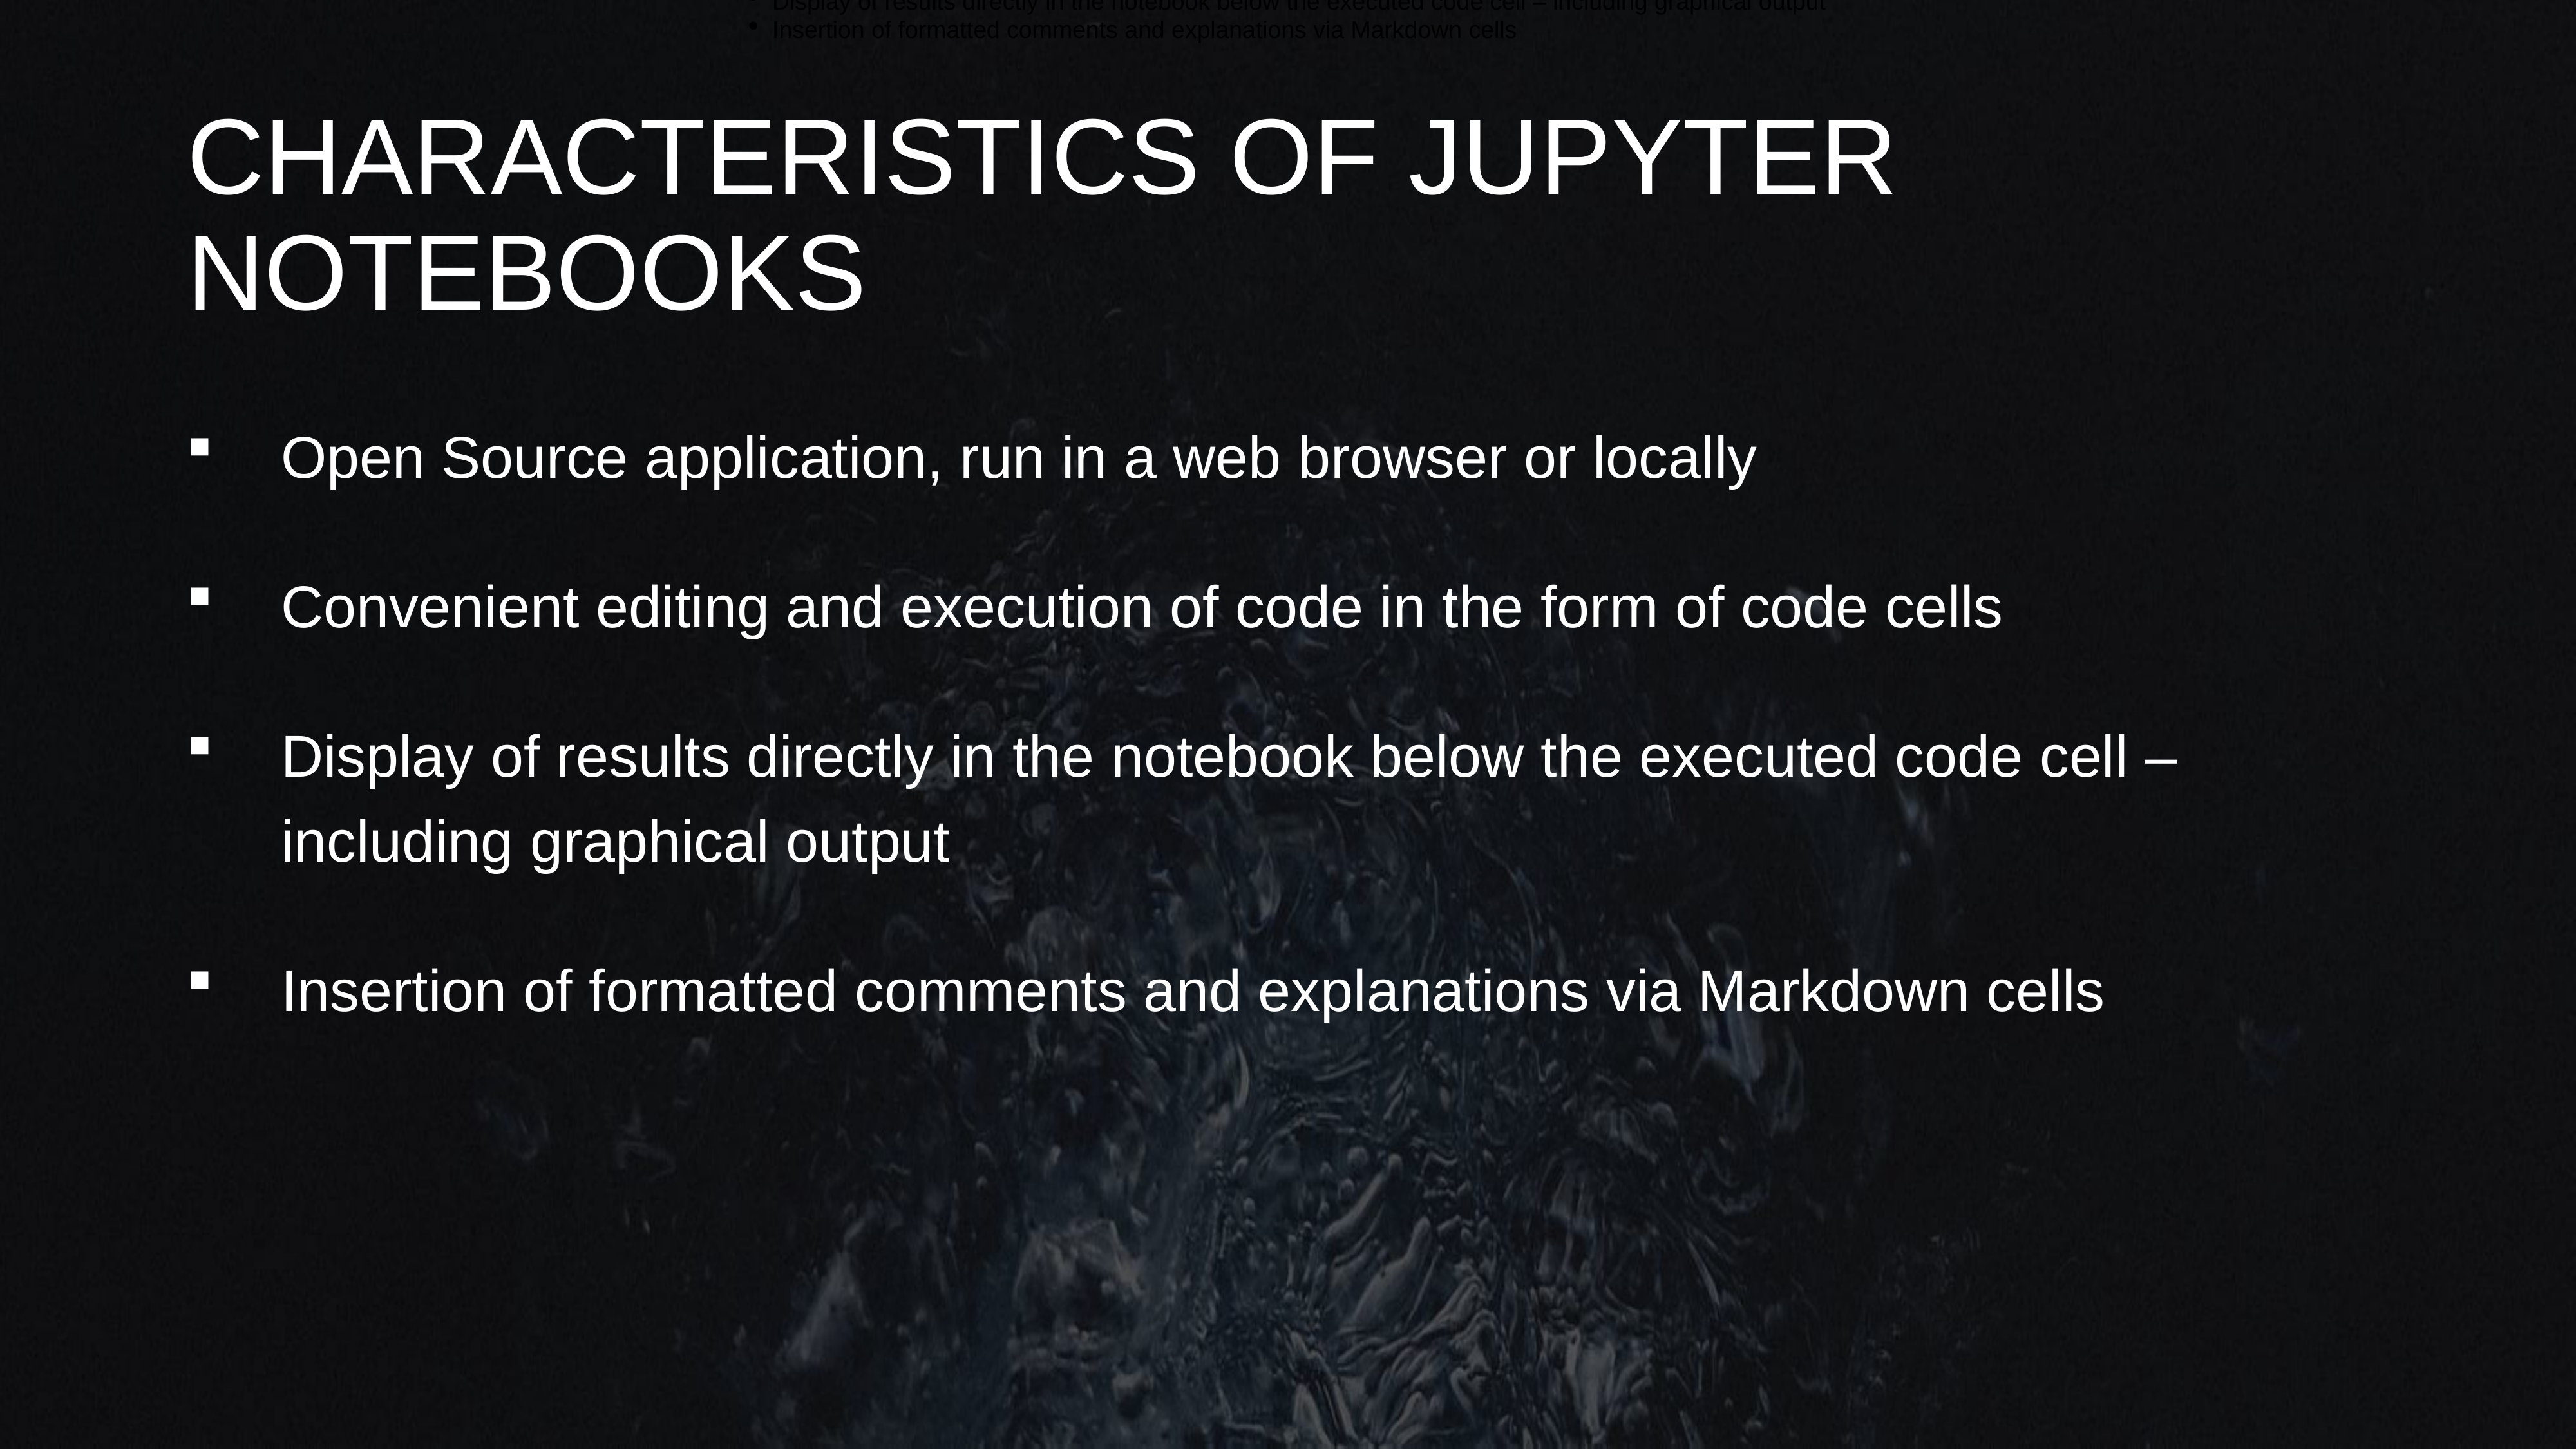

Convenient editing and execution of code in the form of code cells
Display of results directly in the notebook below the executed code cell – including graphical output
Insertion of formatted comments and explanations via Markdown cells
# Characteristics of Jupyter Notebooks
Open Source application, run in a web browser or locally
Convenient editing and execution of code in the form of code cells
Display of results directly in the notebook below the executed code cell – including graphical output
Insertion of formatted comments and explanations via Markdown cells